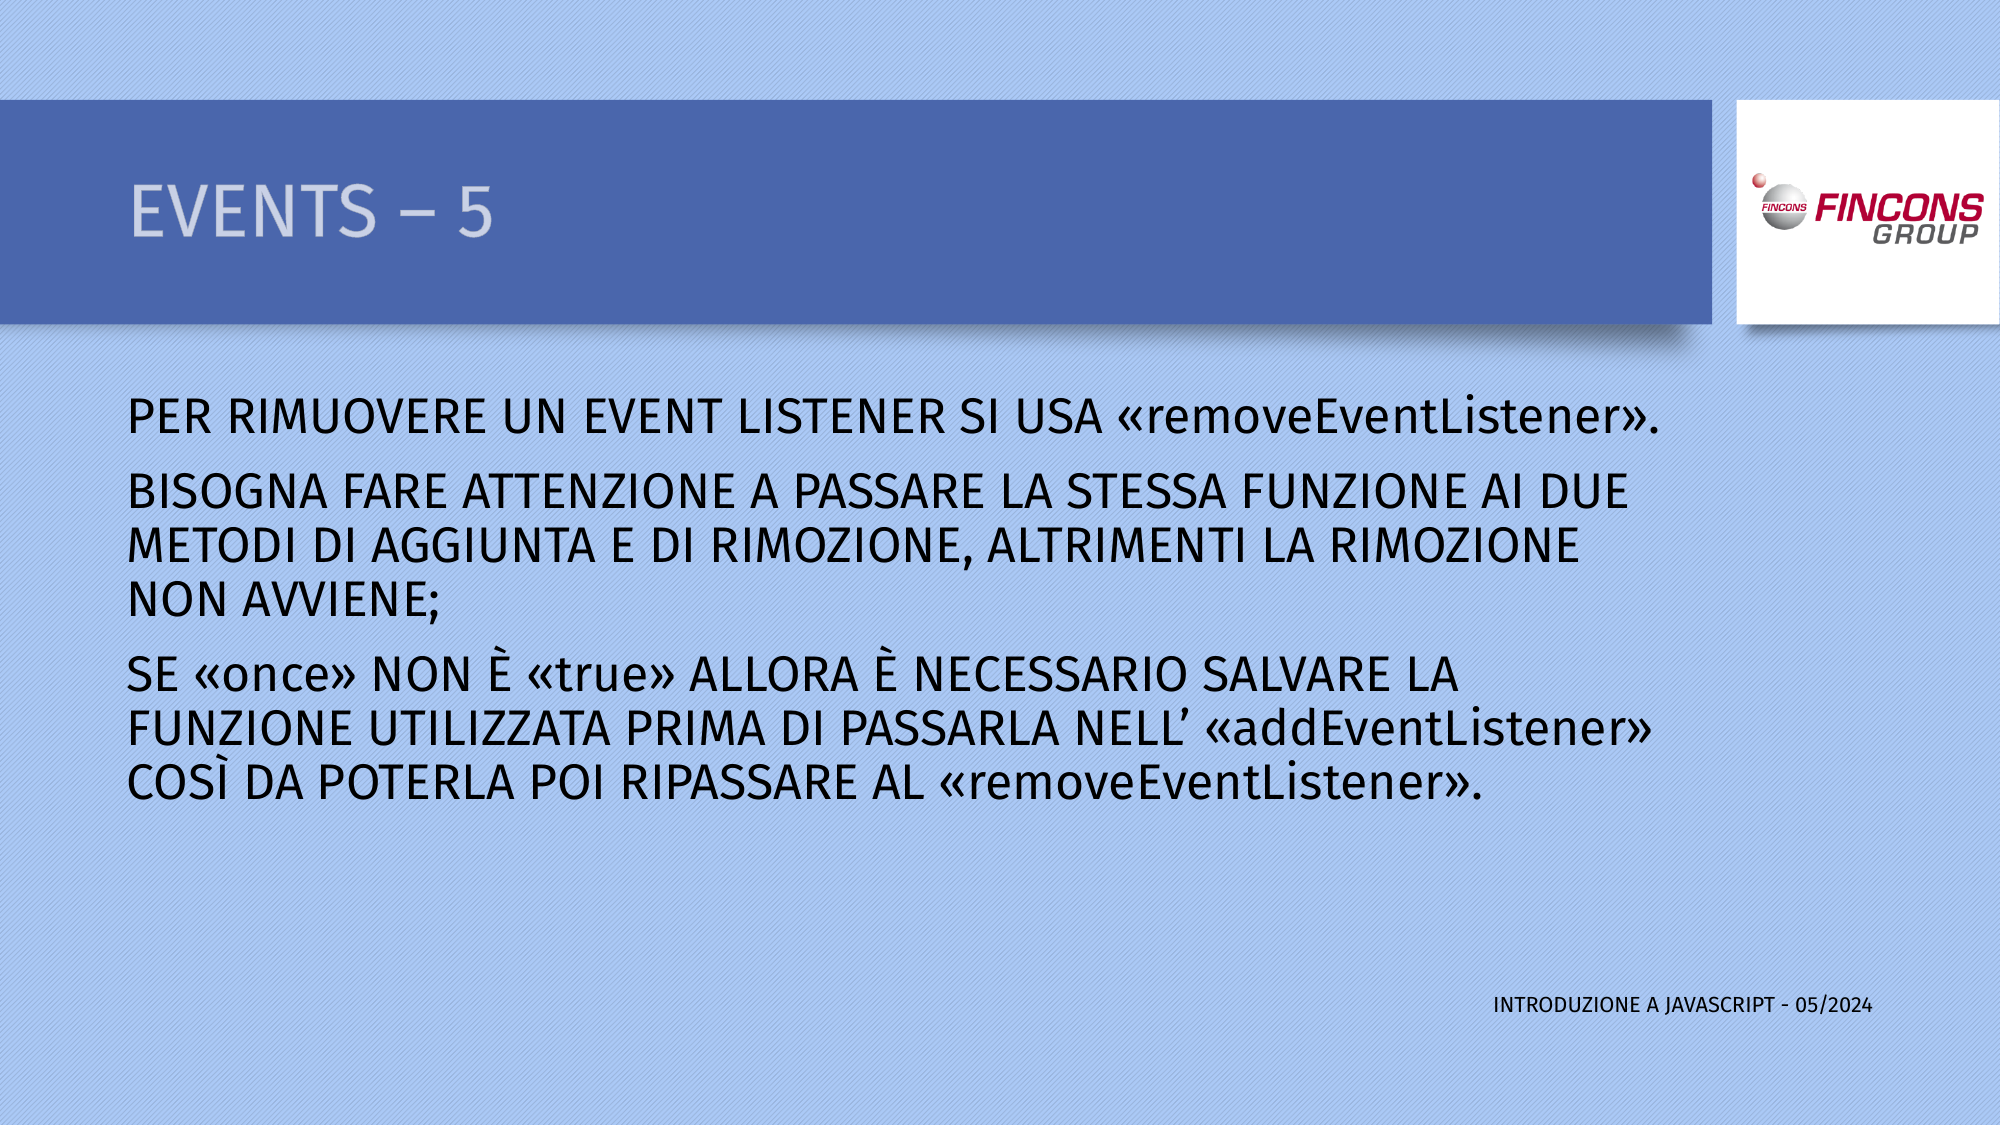

# EVENTS – 5
PER RIMUOVERE UN EVENT LISTENER SI USA «removeEventListener».
BISOGNA FARE ATTENZIONE A PASSARE LA STESSA FUNZIONE AI DUE METODI DI AGGIUNTA E DI RIMOZIONE, ALTRIMENTI LA RIMOZIONE NON AVVIENE;
SE «once» NON È «true» ALLORA È NECESSARIO SALVARE LA FUNZIONE UTILIZZATA PRIMA DI PASSARLA NELL’ «addEventListener» COSÌ DA POTERLA POI RIPASSARE AL «removeEventListener».
INTRODUZIONE A JAVASCRIPT - 05/2024